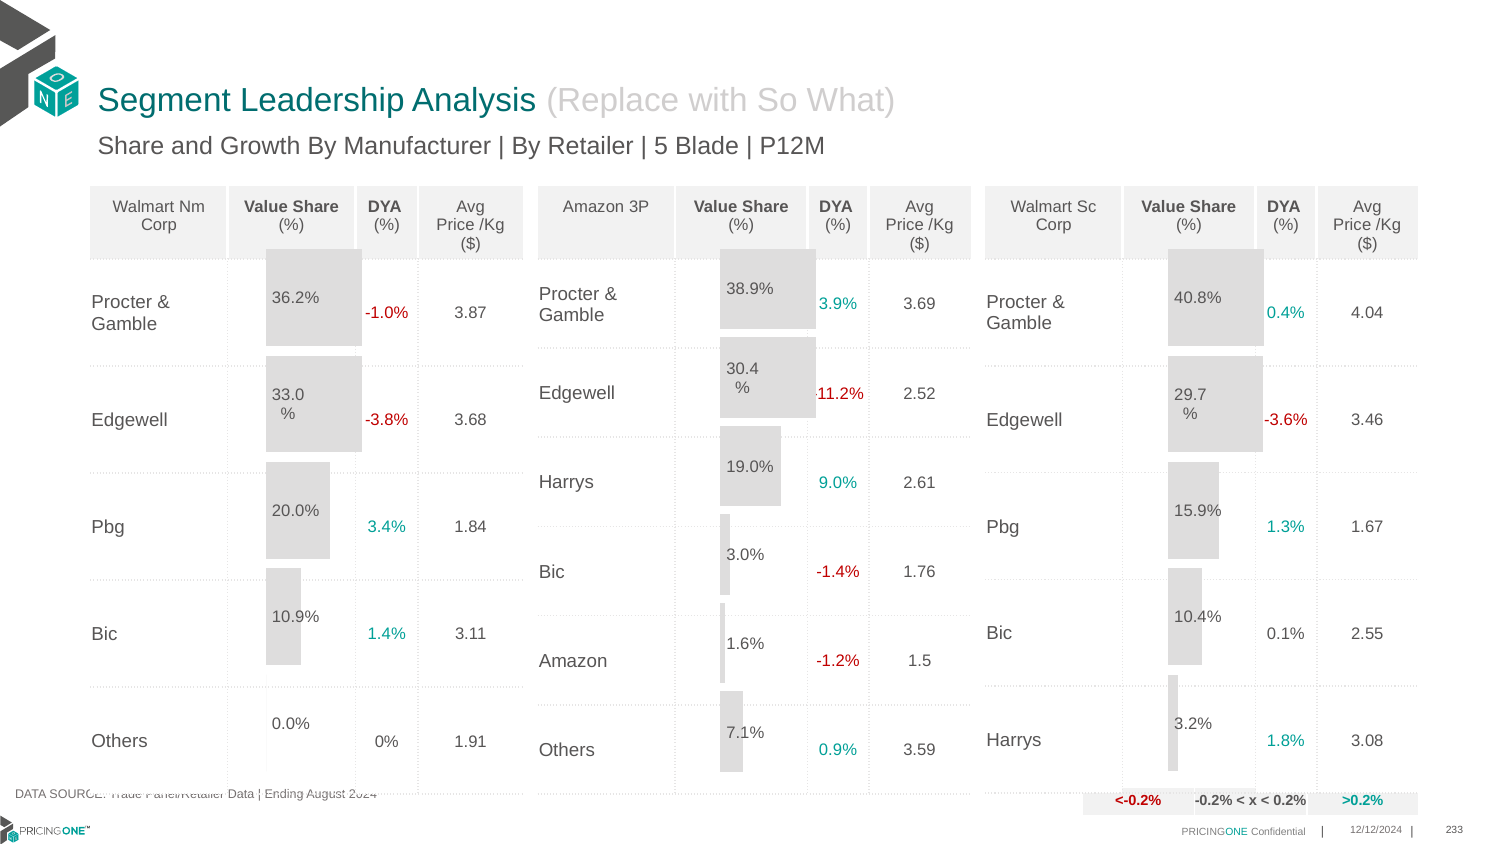

# Segment Leadership Analysis (Replace with So What)
Share and Growth By Manufacturer | By Retailer | 5 Blade | P12M
| Amazon 3P | Value Share (%) | DYA (%) | Avg Price /Kg ($) |
| --- | --- | --- | --- |
| Procter & Gamble |  | 3.9% | 3.69 |
| Edgewell |  | -11.2% | 2.52 |
| Harrys |  | 9.0% | 2.61 |
| Bic |  | -1.4% | 1.76 |
| Amazon |  | -1.2% | 1.5 |
| Others |  | 0.9% | 3.59 |
| Walmart Nm Corp | Value Share (%) | DYA (%) | Avg Price /Kg ($) |
| --- | --- | --- | --- |
| Procter & Gamble |  | -1.0% | 3.87 |
| Edgewell |  | -3.8% | 3.68 |
| Pbg |  | 3.4% | 1.84 |
| Bic |  | 1.4% | 3.11 |
| Others |  | 0% | 1.91 |
| Walmart Sc Corp | Value Share (%) | DYA (%) | Avg Price /Kg ($) |
| --- | --- | --- | --- |
| Procter & Gamble |  | 0.4% | 4.04 |
| Edgewell |  | -3.6% | 3.46 |
| Pbg |  | 1.3% | 1.67 |
| Bic |  | 0.1% | 2.55 |
| Harrys |  | 1.8% | 3.08 |

### Chart

| Category | Walmart Nm Corp | 5 Blade |
|---|---|
| None | 0.36156976252163253 |

### Chart

| Category | Amazon 3P | 5 Blade |
|---|---|
| None | 0.3886531498035747 |

### Chart

| Category | Walmart Sc Corp | 5 Blade |
|---|---|
| None | 0.4075870148112234 |
DATA SOURCE: Trade Panel/Retailer Data | Ending August 2024
| <-0.2% | -0.2% < x < 0.2% | >0.2% |
| --- | --- | --- |

12/12/2024
233